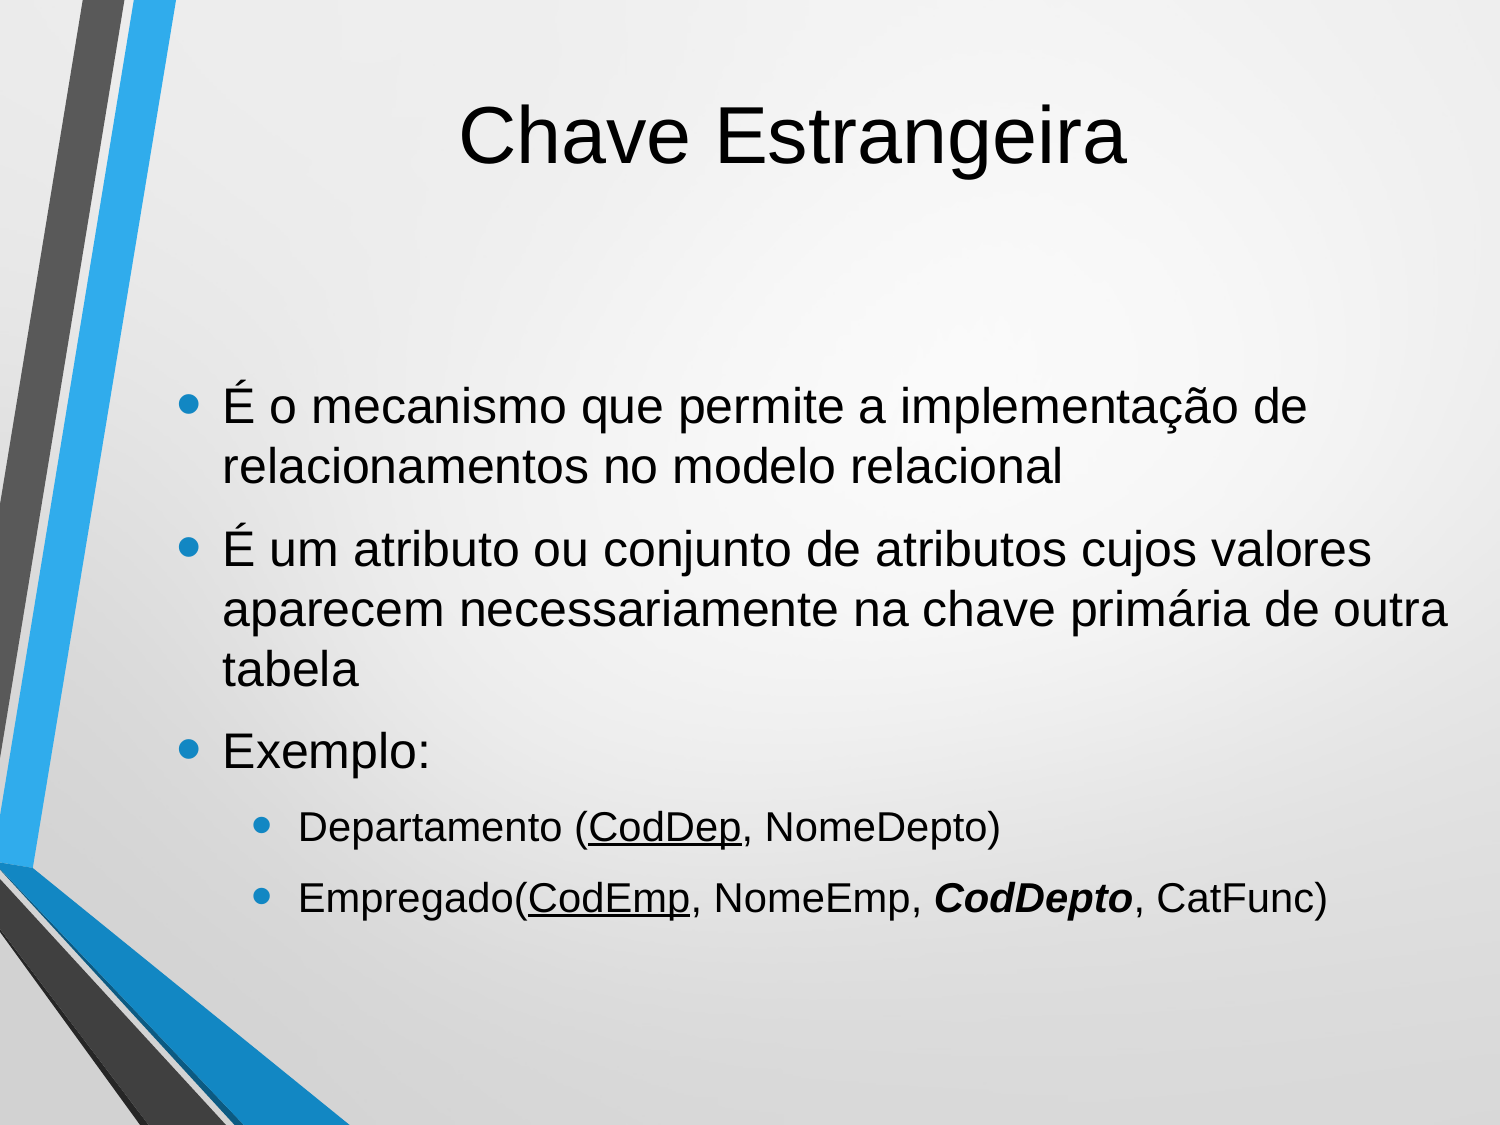

# Chave Estrangeira
É o mecanismo que permite a implementação de relacionamentos no modelo relacional
É um atributo ou conjunto de atributos cujos valores aparecem necessariamente na chave primária de outra tabela
Exemplo:
Departamento (CodDep, NomeDepto)
Empregado(CodEmp, NomeEmp, CodDepto, CatFunc)